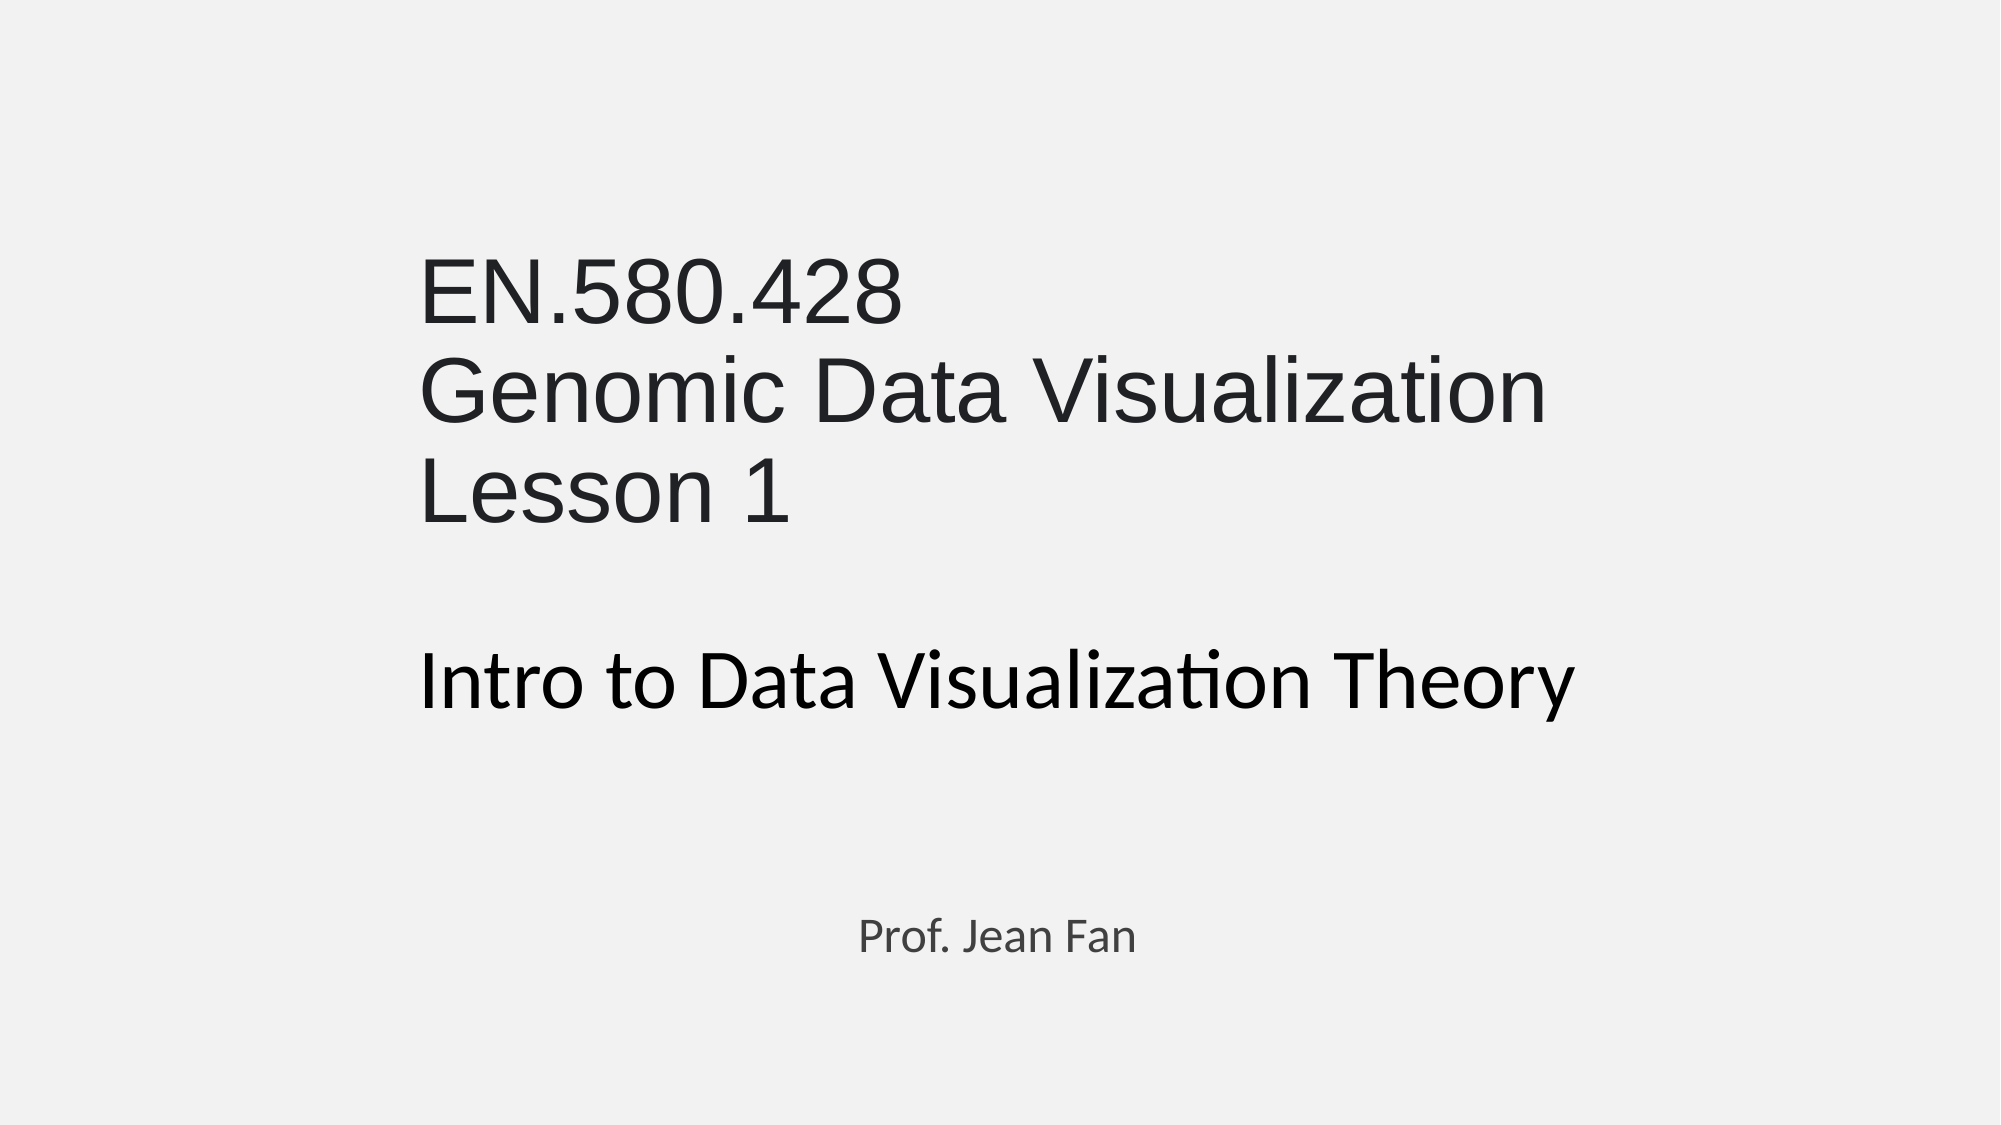

# EN.580.428 Genomic Data Visualization Lesson 1 Intro to Data Visualization Theory
Prof. Jean Fan